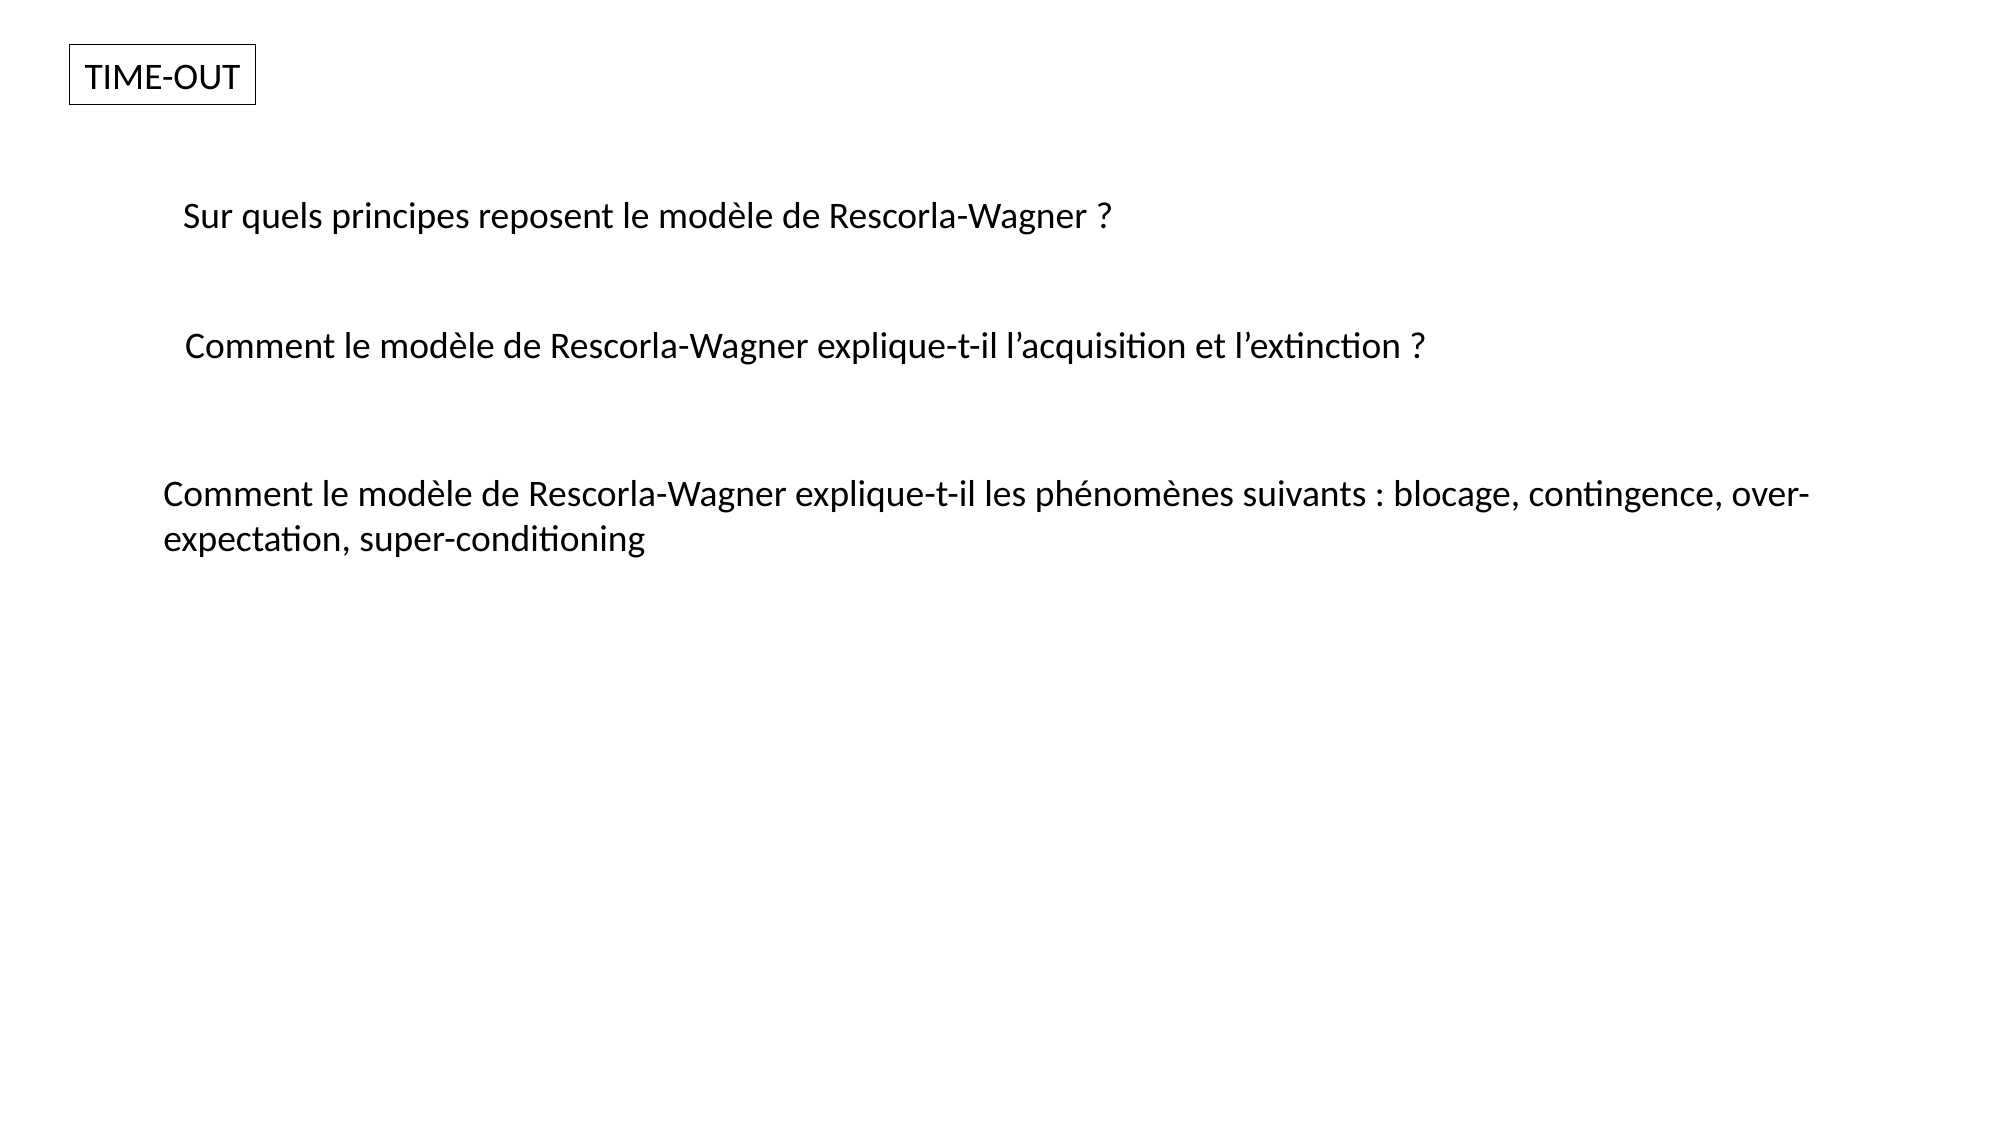

TIME-OUT
Sur quels principes reposent le modèle de Rescorla-Wagner ?
Comment le modèle de Rescorla-Wagner explique-t-il l’acquisition et l’extinction ?
Comment le modèle de Rescorla-Wagner explique-t-il les phénomènes suivants : blocage, contingence, over-expectation, super-conditioning